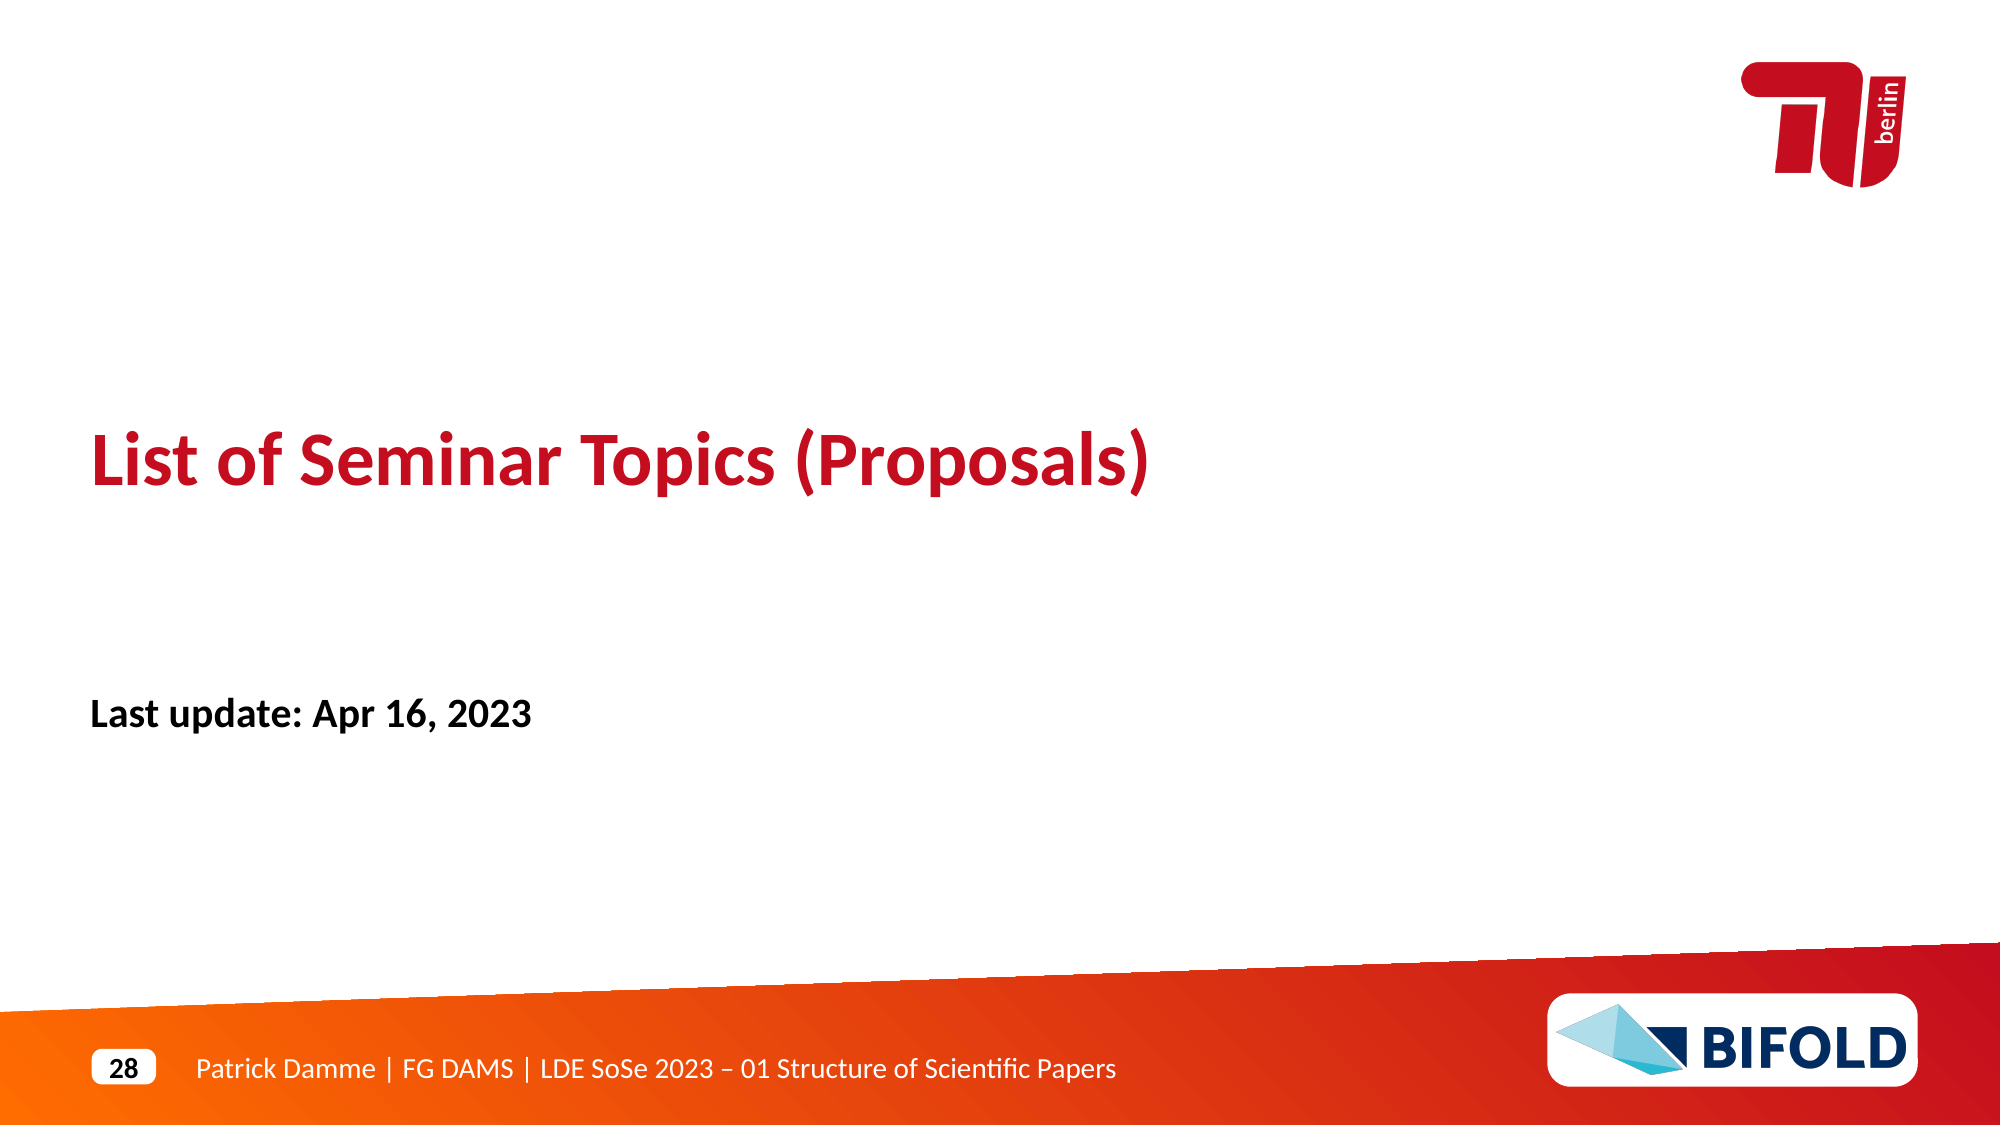

List of Seminar Topics (Proposals)
Last update: Apr 16, 2023